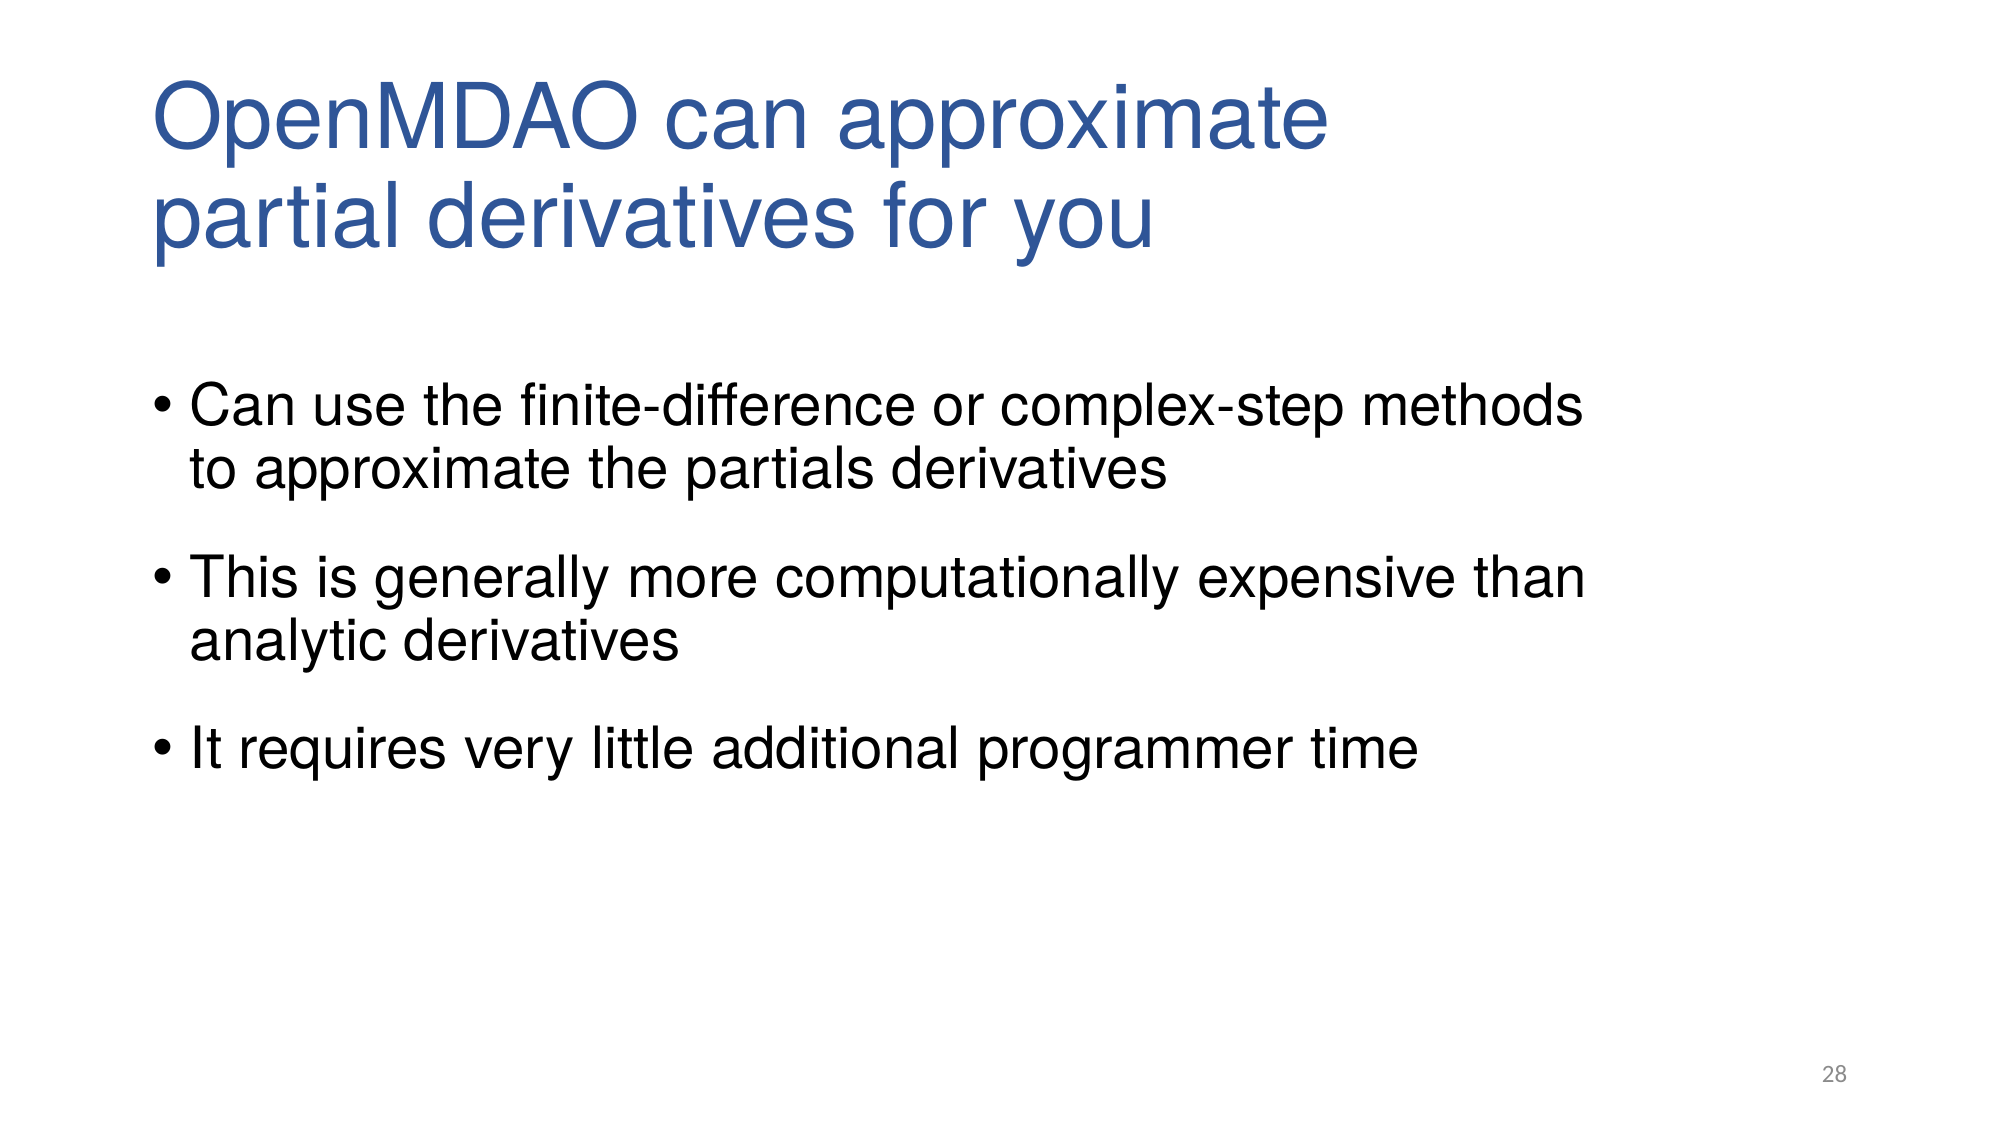

# OpenMDAO can approximate partial derivatives for you
Can use the finite-difference or complex-step methods to approximate the partials derivatives
This is generally more computationally expensive than analytic derivatives
It requires very little additional programmer time
28